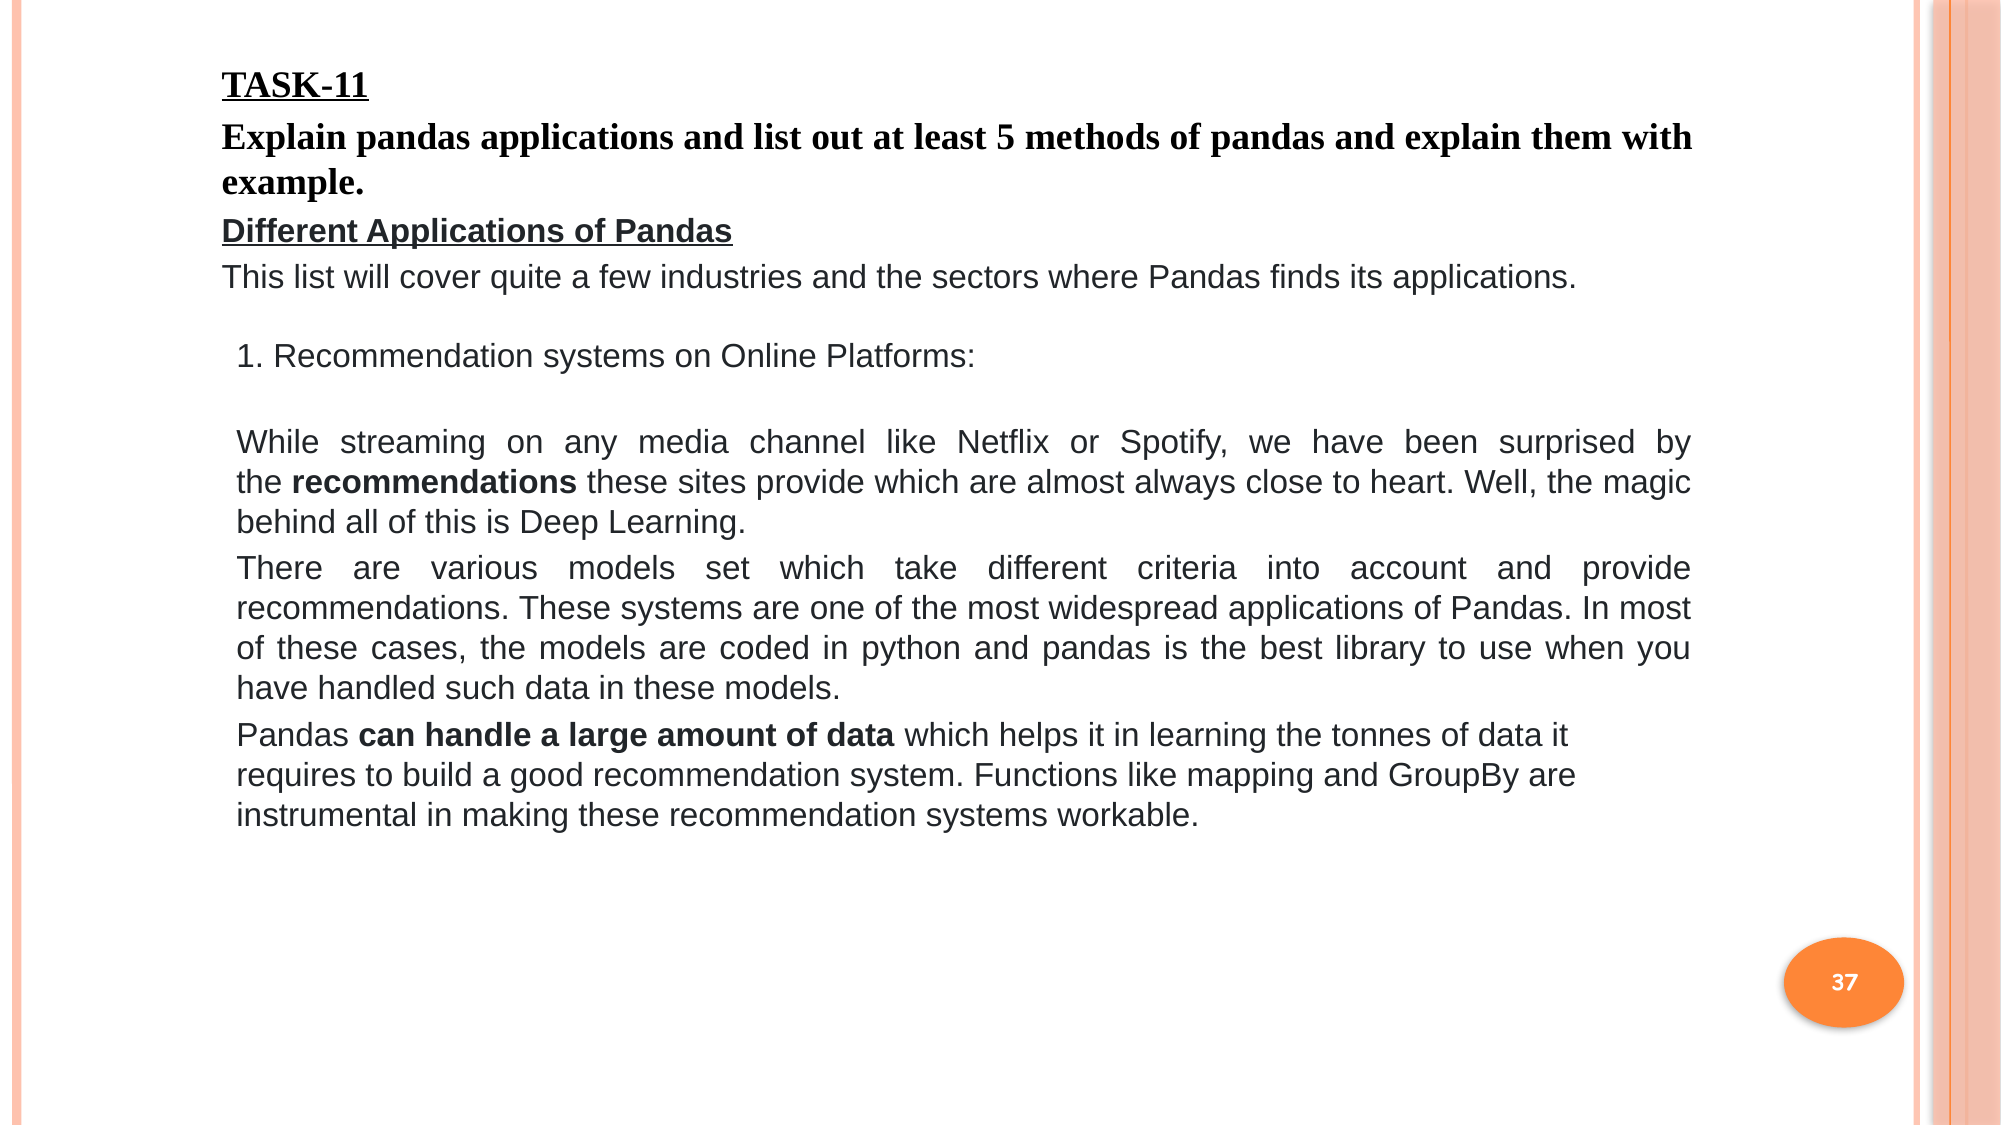

TASK-11
Explain pandas applications and list out at least 5 methods of pandas and explain them with example.
Different Applications of Pandas
This list will cover quite a few industries and the sectors where Pandas finds its applications.
1. Recommendation systems on Online Platforms:
While streaming on any media channel like Netflix or Spotify, we have been surprised by the recommendations these sites provide which are almost always close to heart. Well, the magic behind all of this is Deep Learning.
There are various models set which take different criteria into account and provide recommendations. These systems are one of the most widespread applications of Pandas. In most of these cases, the models are coded in python and pandas is the best library to use when you have handled such data in these models.
Pandas can handle a large amount of data which helps it in learning the tonnes of data it requires to build a good recommendation system. Functions like mapping and GroupBy are instrumental in making these recommendation systems workable.

37